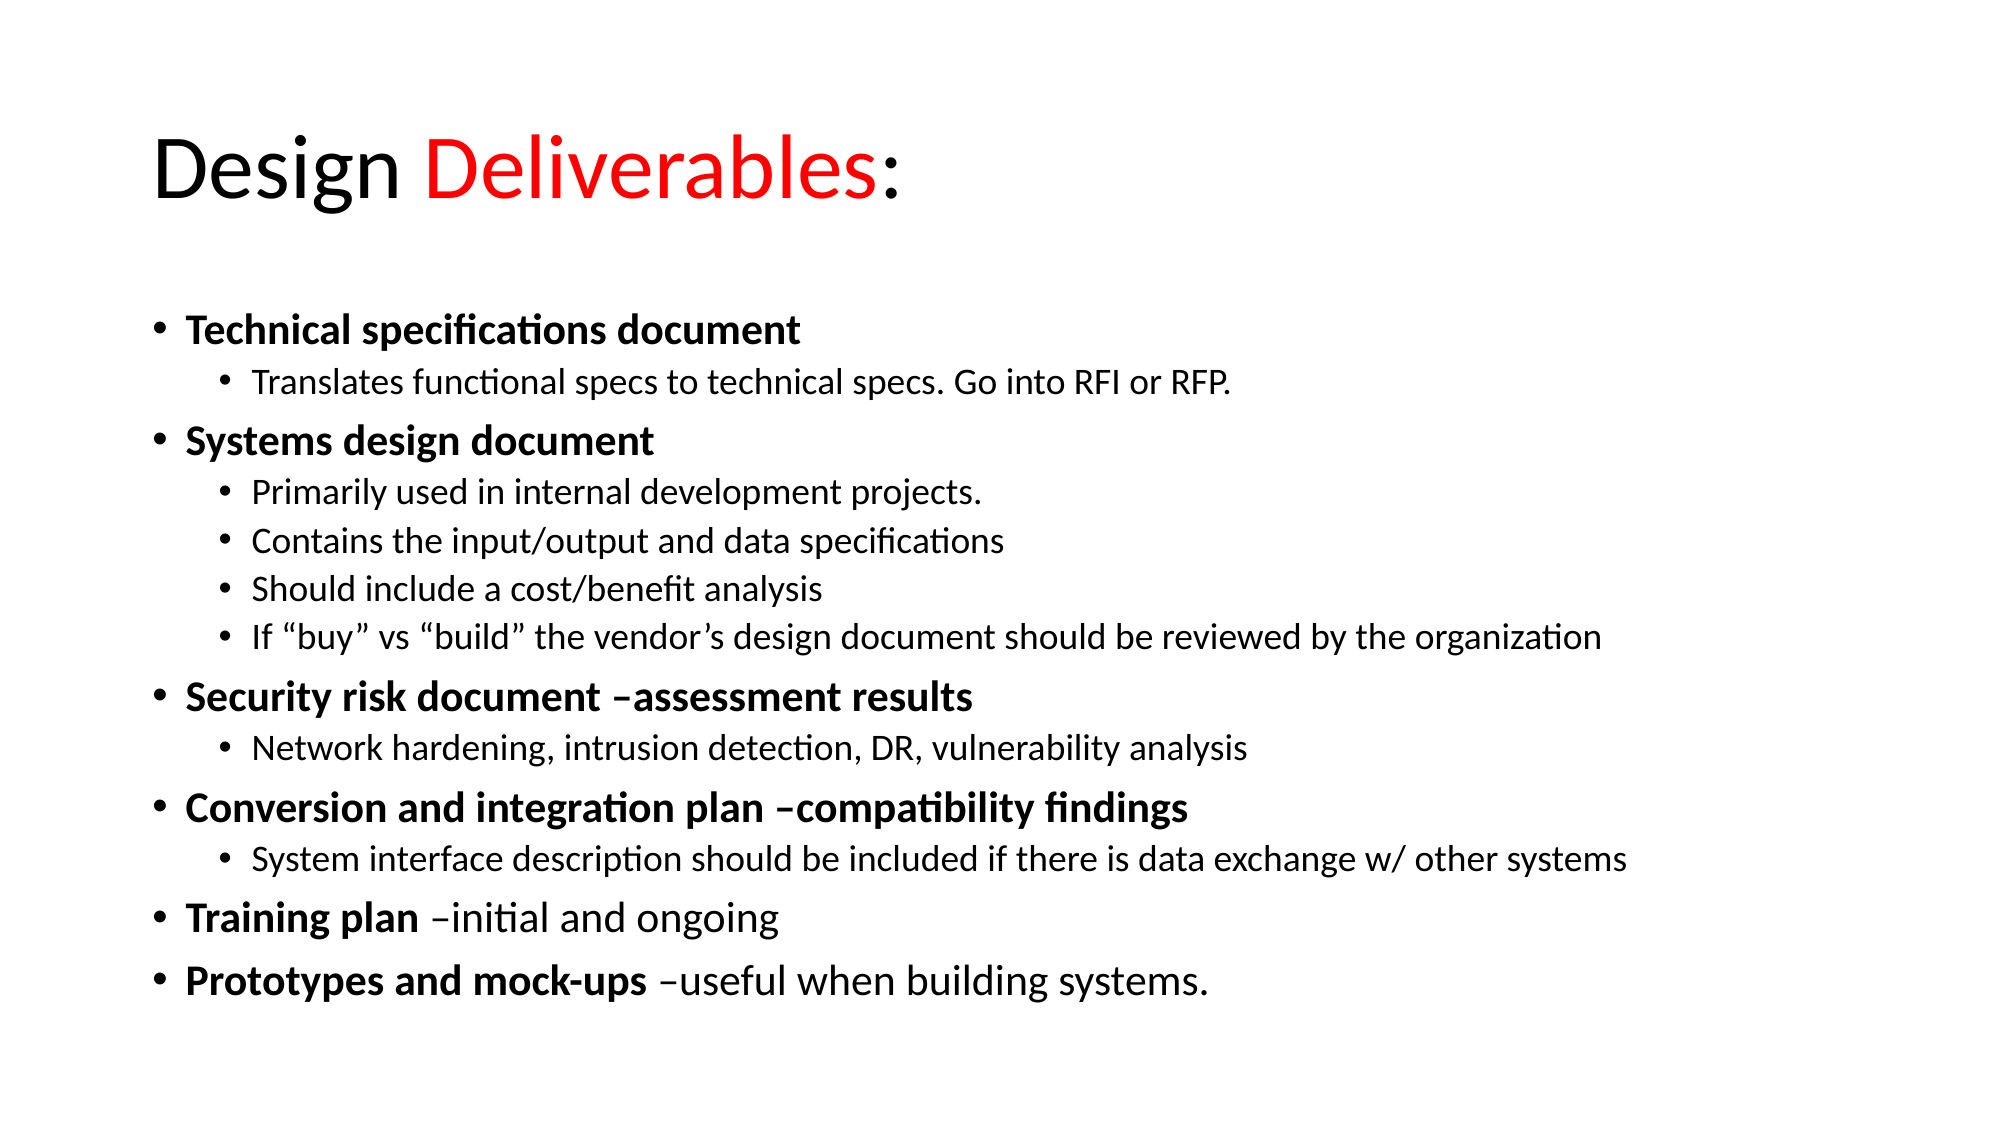

# Design Deliverables:
Technical specifications document
Translates functional specs to technical specs. Go into RFI or RFP.
Systems design document
Primarily used in internal development projects.
Contains the input/output and data specifications
Should include a cost/benefit analysis
If “buy” vs “build” the vendor’s design document should be reviewed by the organization
Security risk document –assessment results
Network hardening, intrusion detection, DR, vulnerability analysis
Conversion and integration plan –compatibility findings
System interface description should be included if there is data exchange w/ other systems
Training plan –initial and ongoing
Prototypes and mock-ups –useful when building systems.